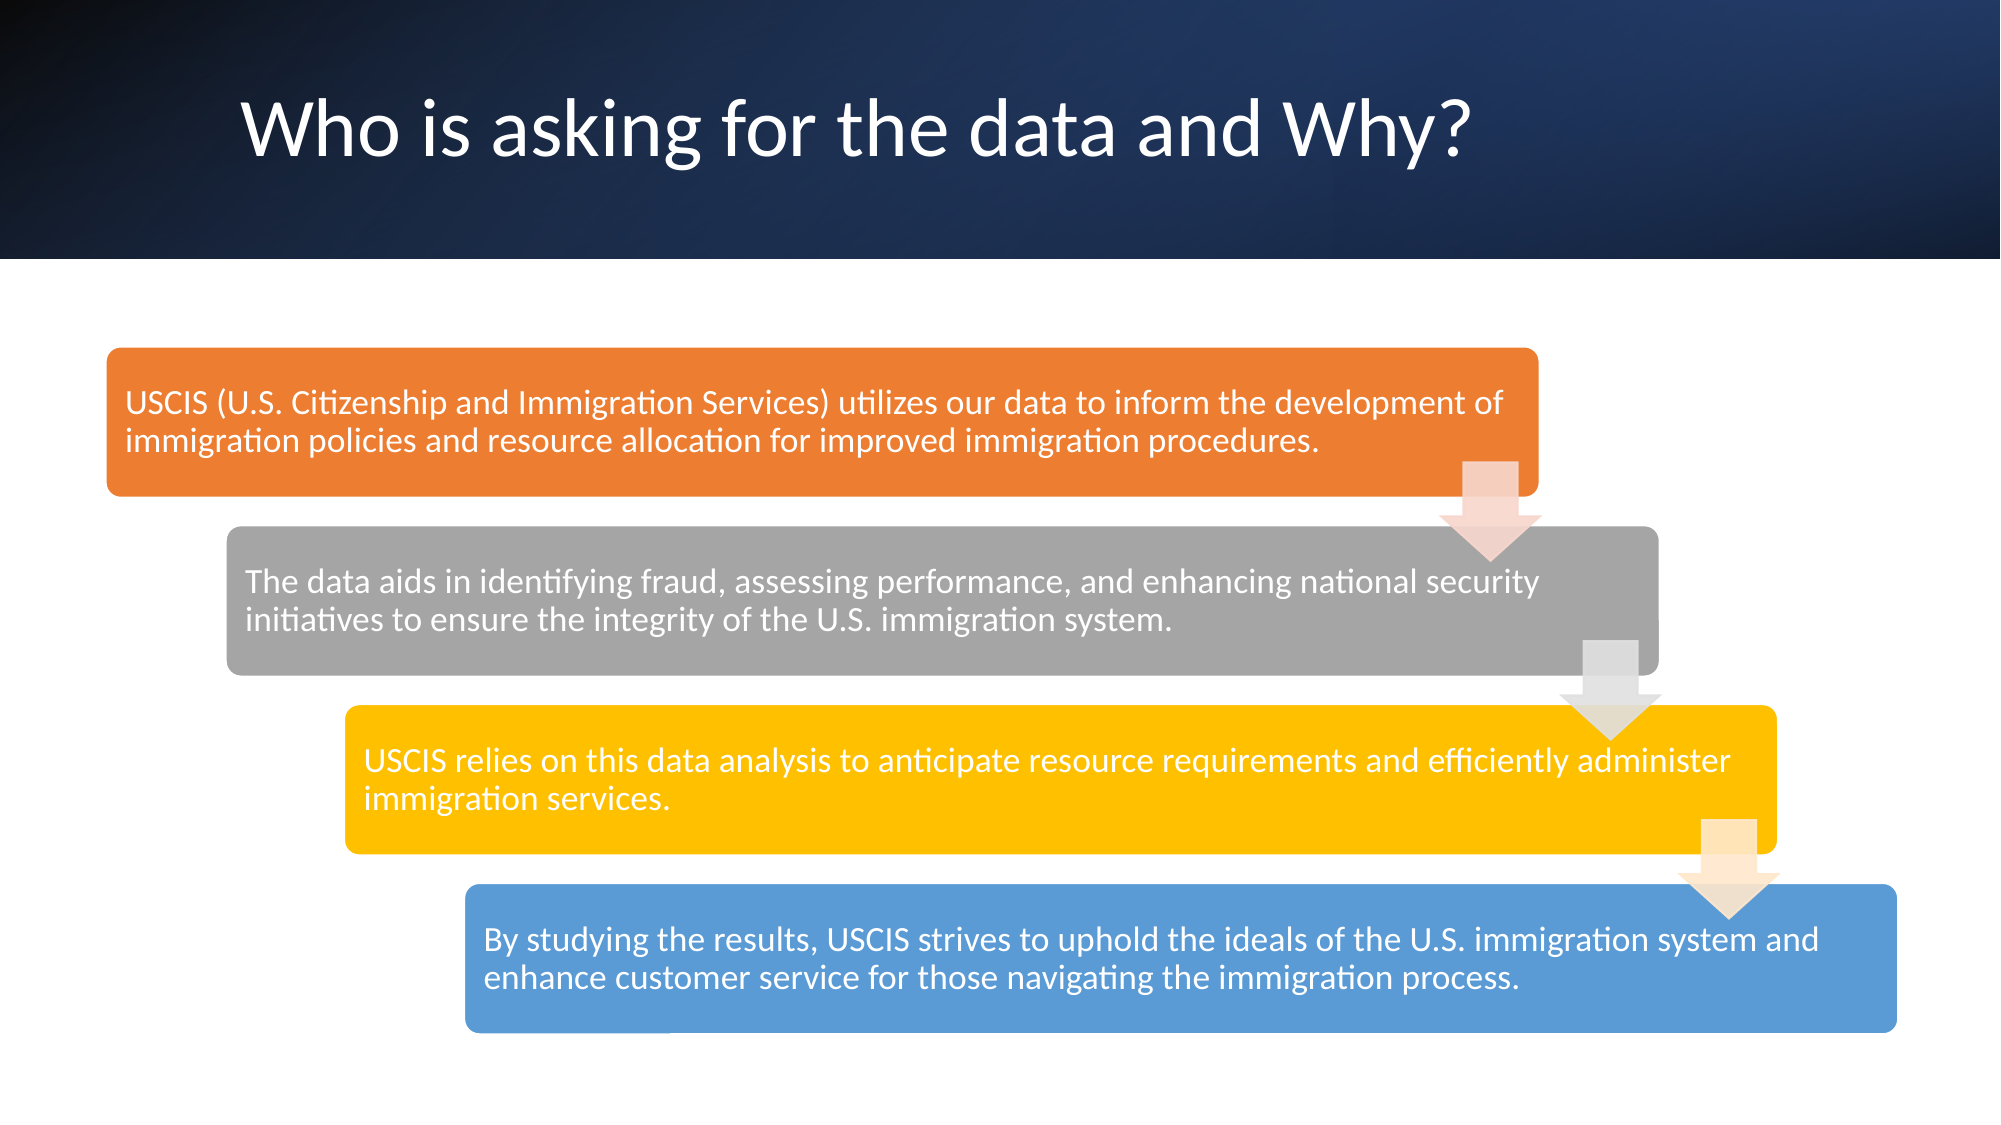

# Who is asking for the data and Why?
USCIS (U.S. Citizenship and Immigration Services) utilizes our data to inform the development of immigration policies and resource allocation for improved immigration procedures.
The data aids in identifying fraud, assessing performance, and enhancing national security initiatives to ensure the integrity of the U.S. immigration system.
USCIS relies on this data analysis to anticipate resource requirements and efficiently administer immigration services.
By studying the results, USCIS strives to uphold the ideals of the U.S. immigration system and enhance customer service for those navigating the immigration process.